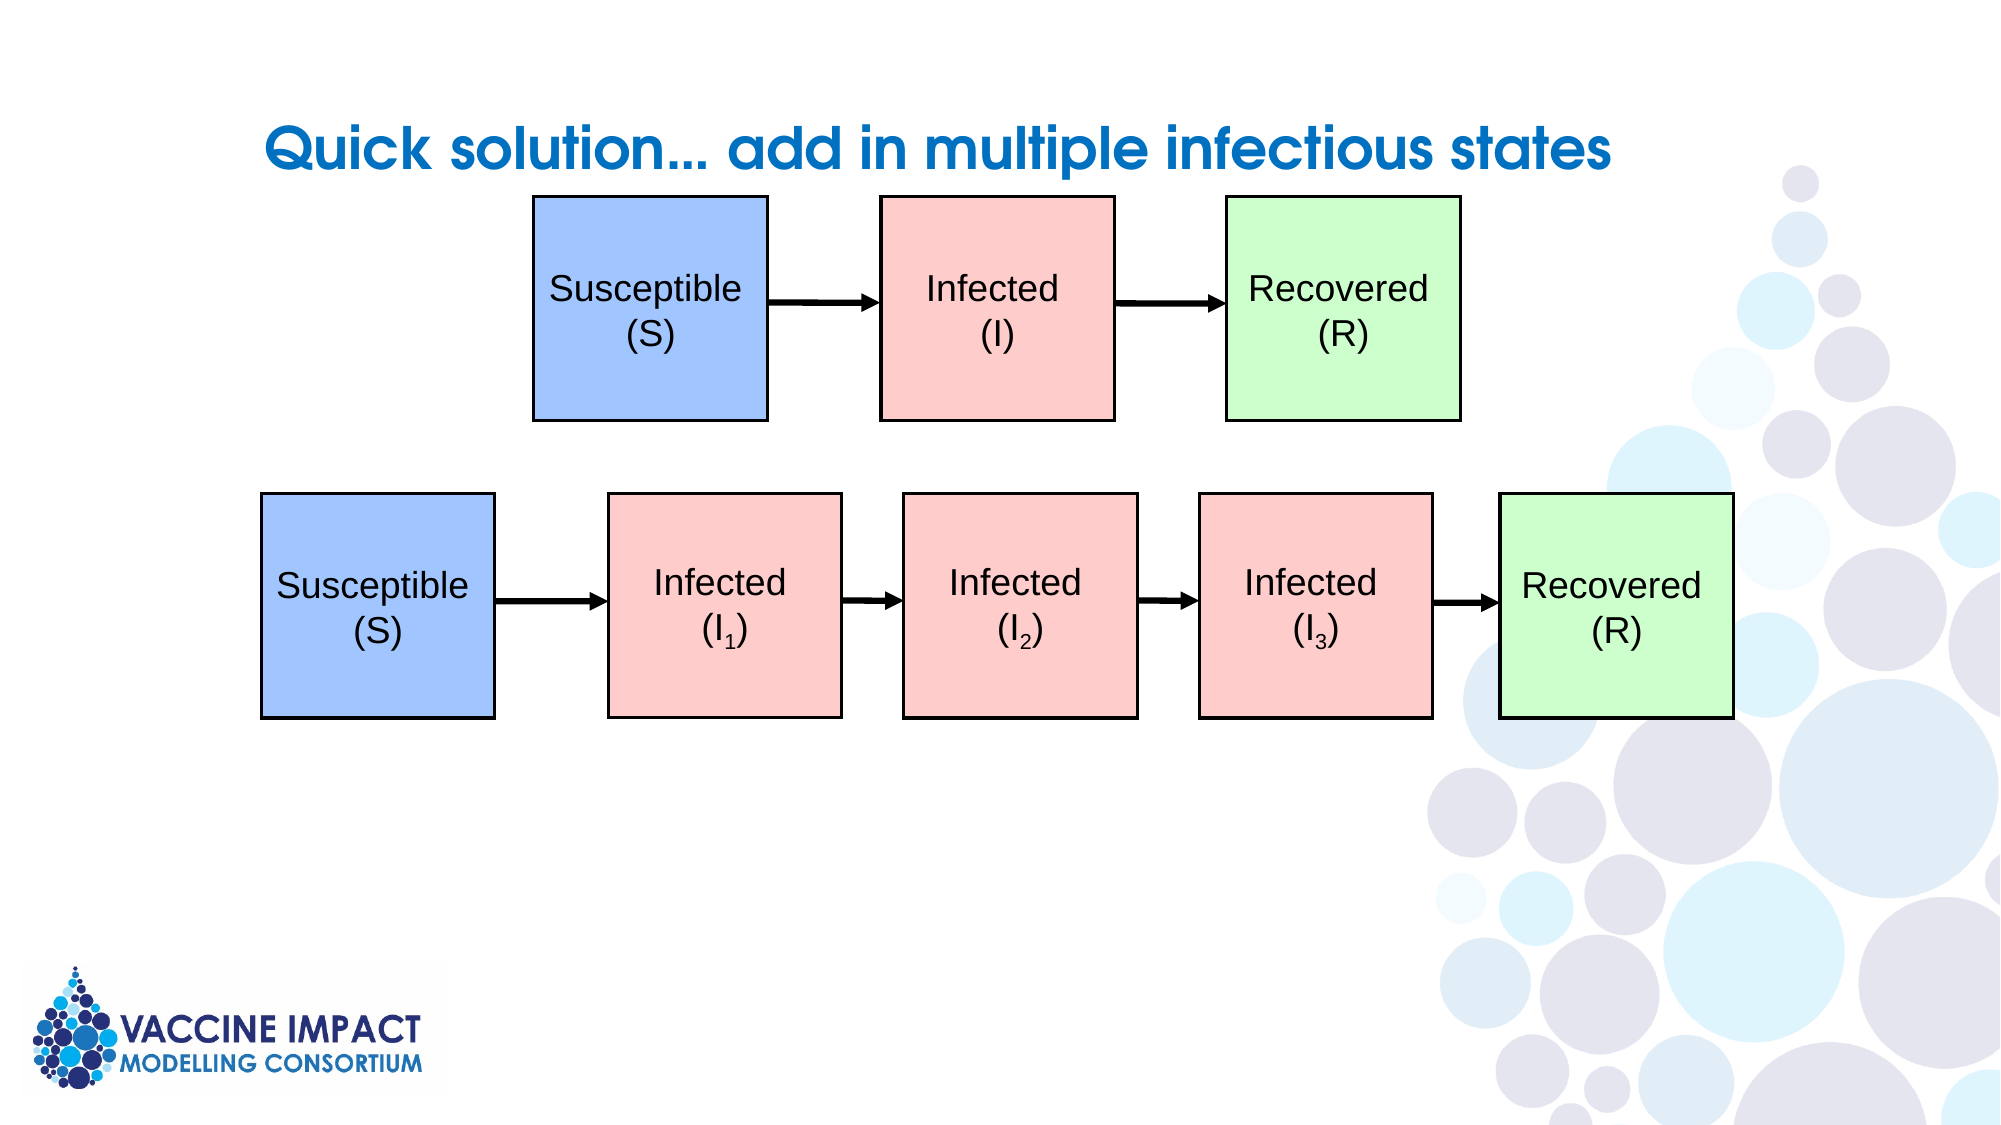

# Quick solution… add in multiple infectious states
Infected
(I)
Susceptible
(S)
Recovered
(R)

Infected
(I1)
Susceptible
(S)
Recovered
(R)
Infected
(I2)
Infected
(I3)